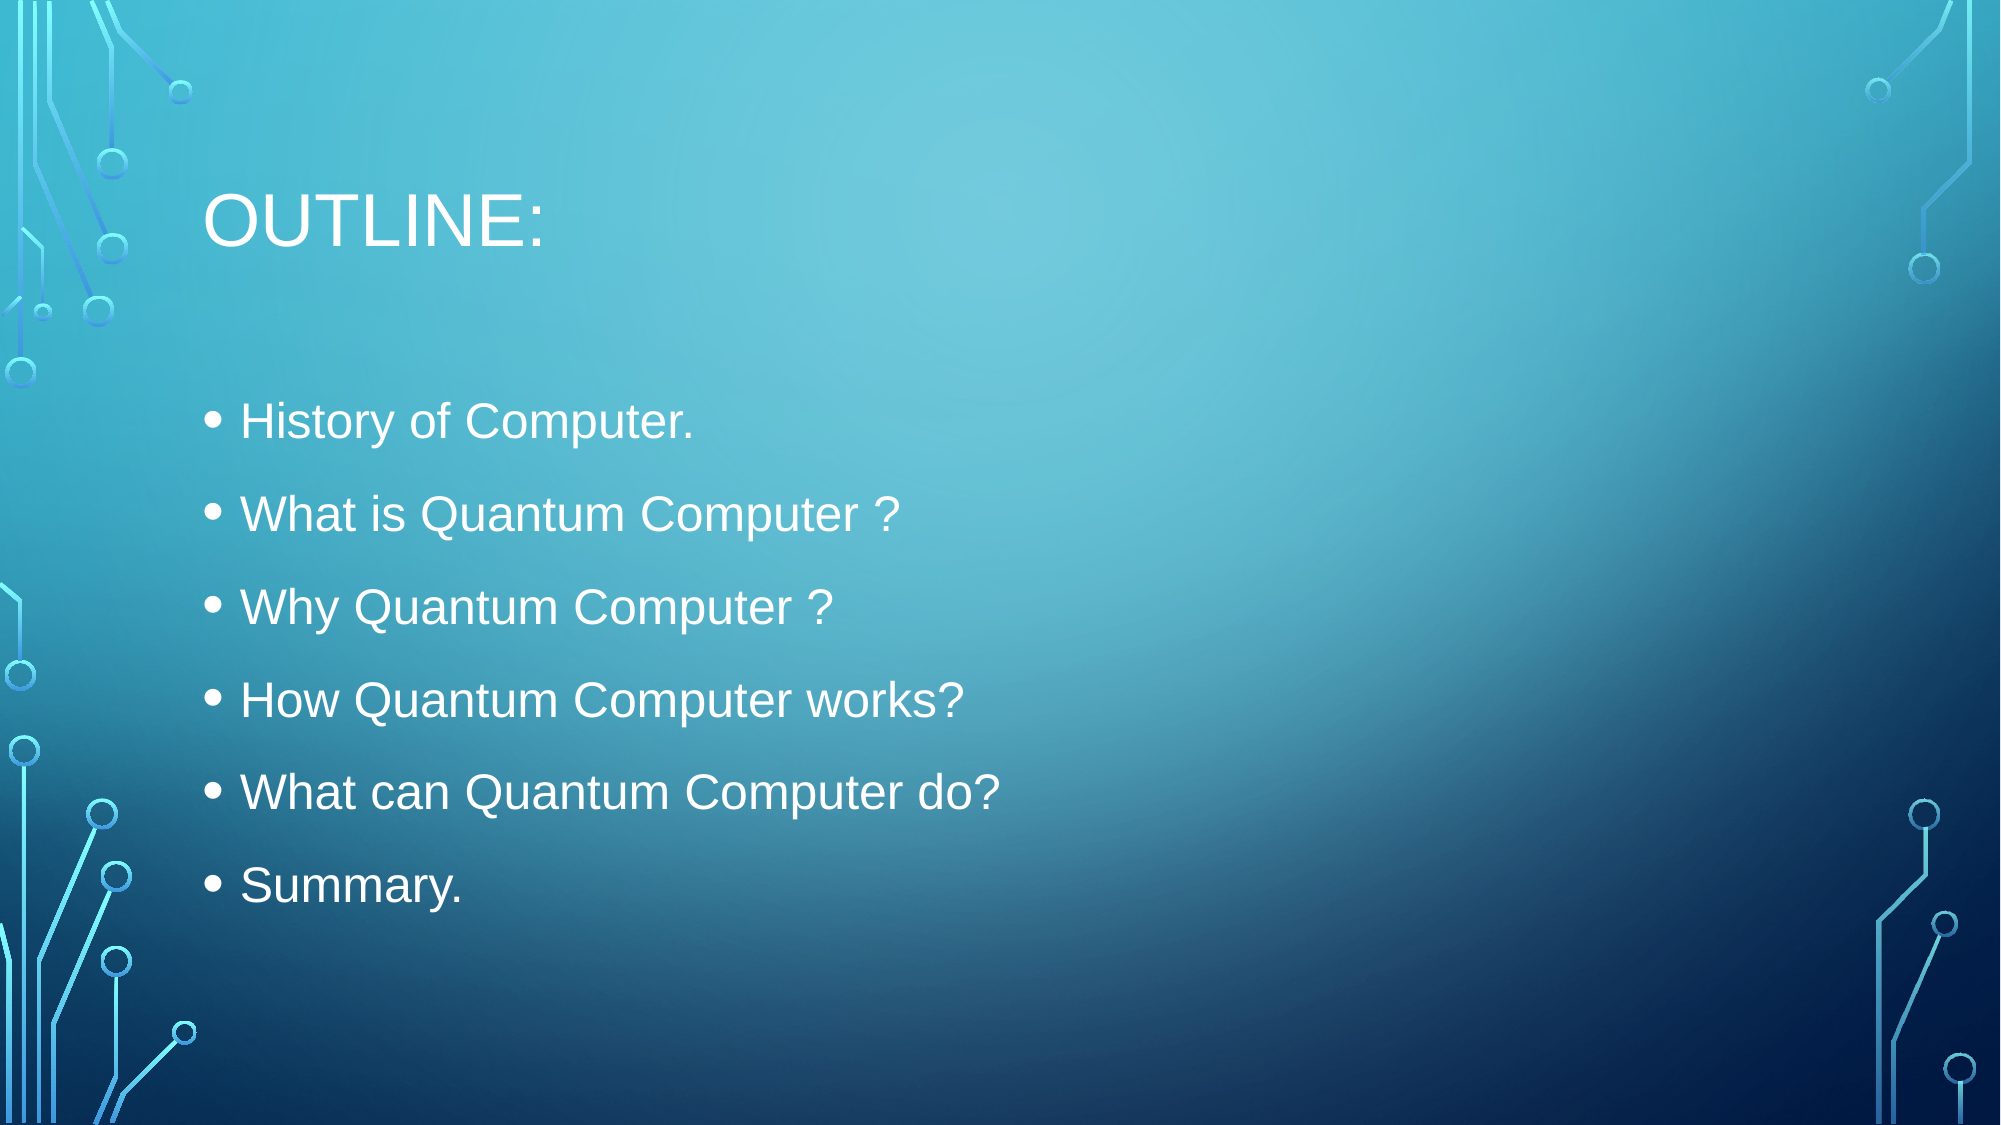

# Outline:
History of Computer.
What is Quantum Computer ?
Why Quantum Computer ?
How Quantum Computer works?
What can Quantum Computer do?
Summary.